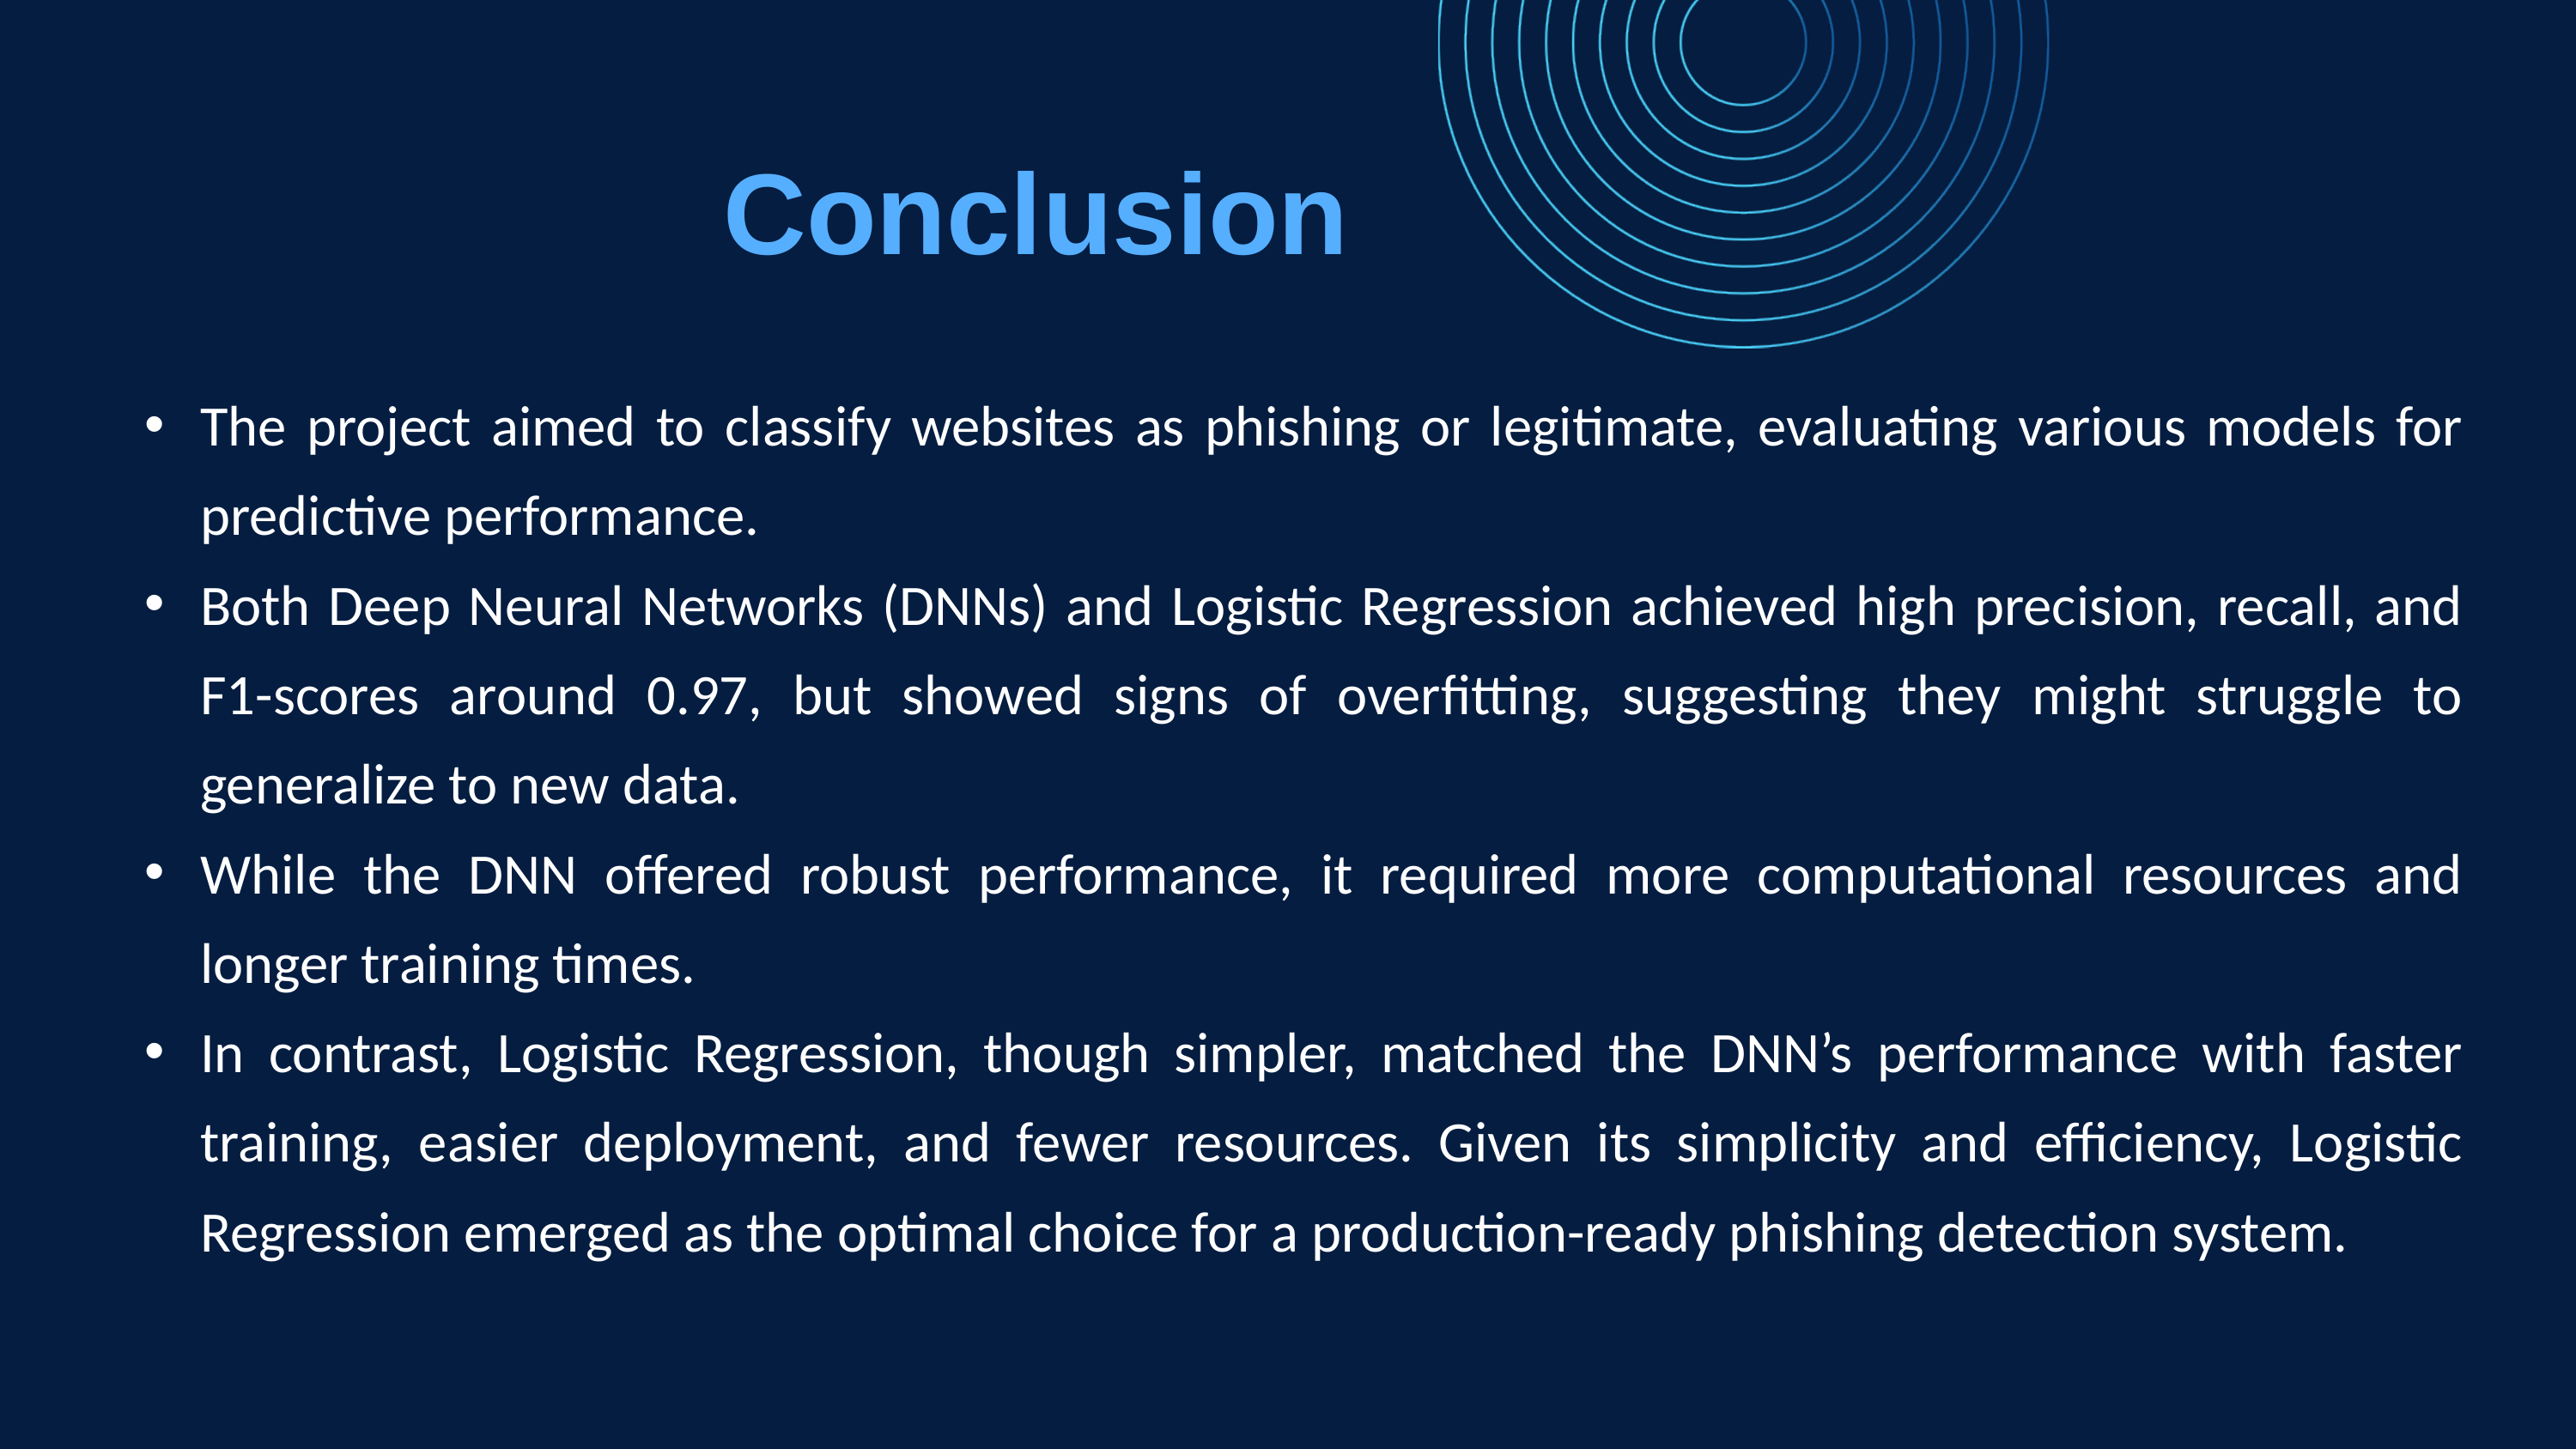

Conclusion

The project aimed to classify websites as phishing or legitimate, evaluating various models for predictive performance.
Both Deep Neural Networks (DNNs) and Logistic Regression achieved high precision, recall, and F1-scores around 0.97, but showed signs of overfitting, suggesting they might struggle to generalize to new data.
While the DNN offered robust performance, it required more computational resources and longer training times.
In contrast, Logistic Regression, though simpler, matched the DNN’s performance with faster training, easier deployment, and fewer resources. Given its simplicity and efficiency, Logistic Regression emerged as the optimal choice for a production-ready phishing detection system.